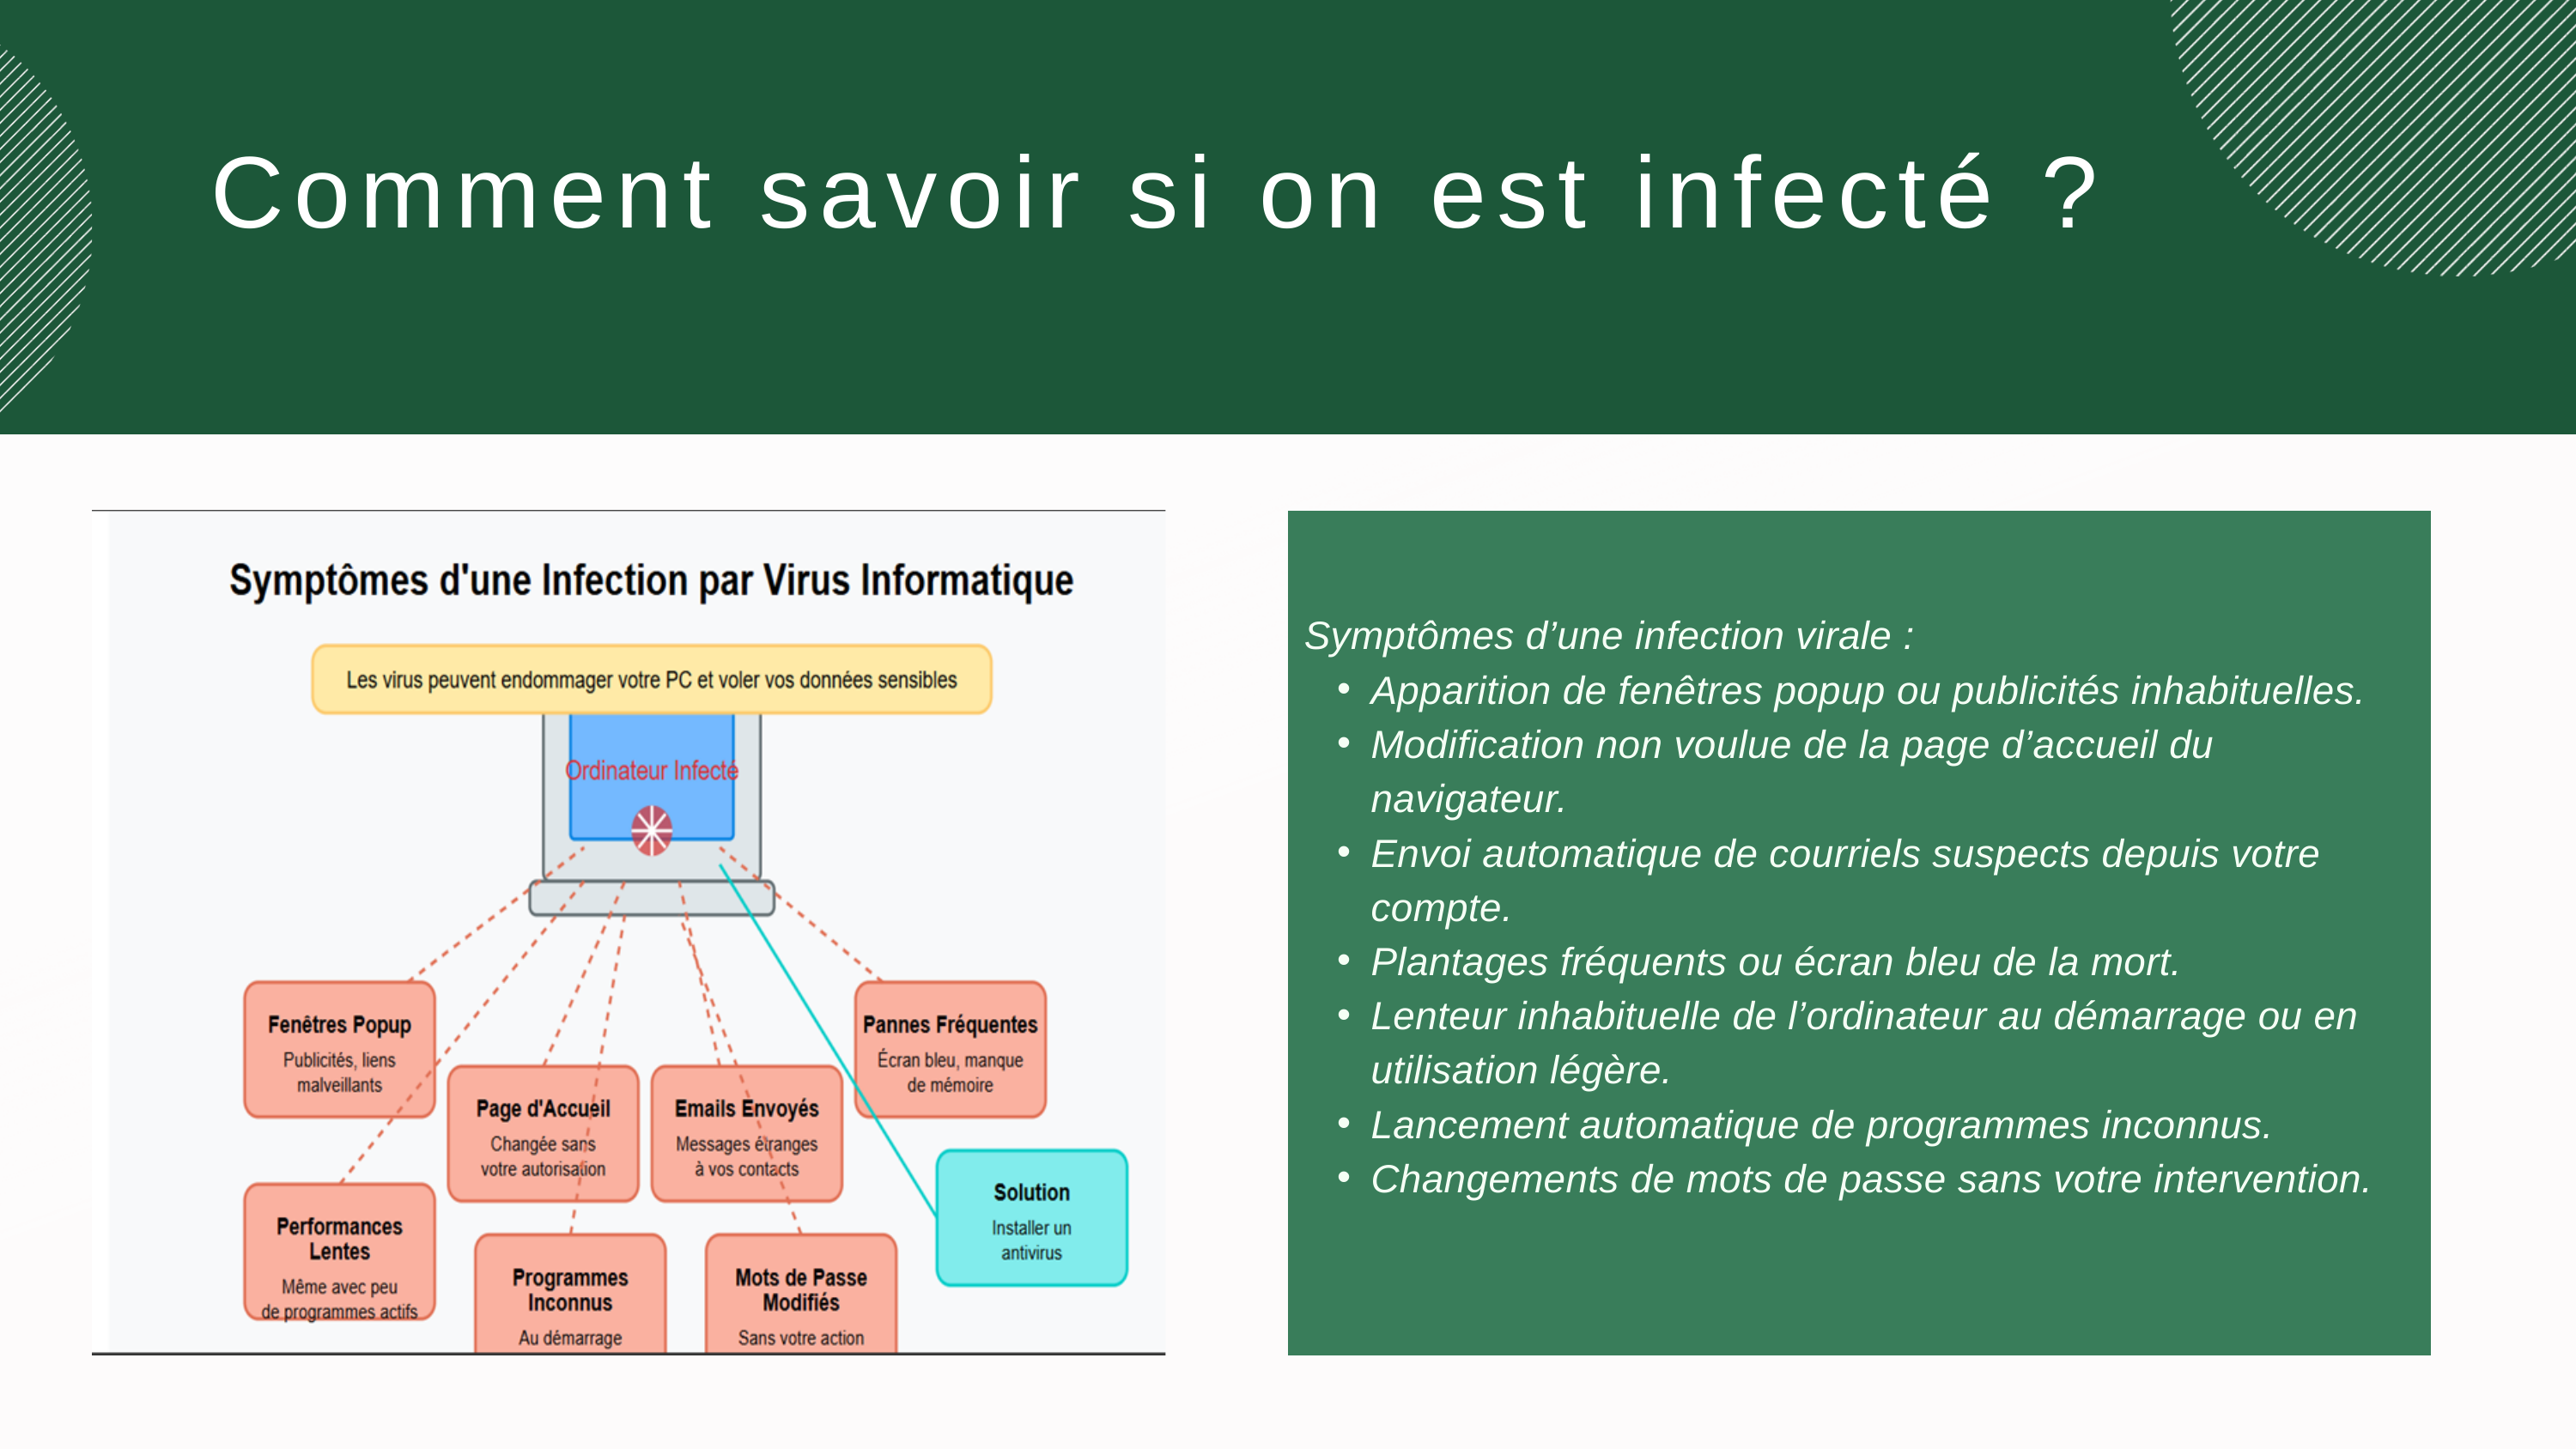

Comment savoir si on est infecté ?

Symptômes d’une infection virale :
Apparition de fenêtres popup ou publicités inhabituelles.
Modification non voulue de la page d’accueil du navigateur.
Envoi automatique de courriels suspects depuis votre compte.
Plantages fréquents ou écran bleu de la mort.
Lenteur inhabituelle de l’ordinateur au démarrage ou en utilisation légère.
Lancement automatique de programmes inconnus.
Changements de mots de passe sans votre intervention.